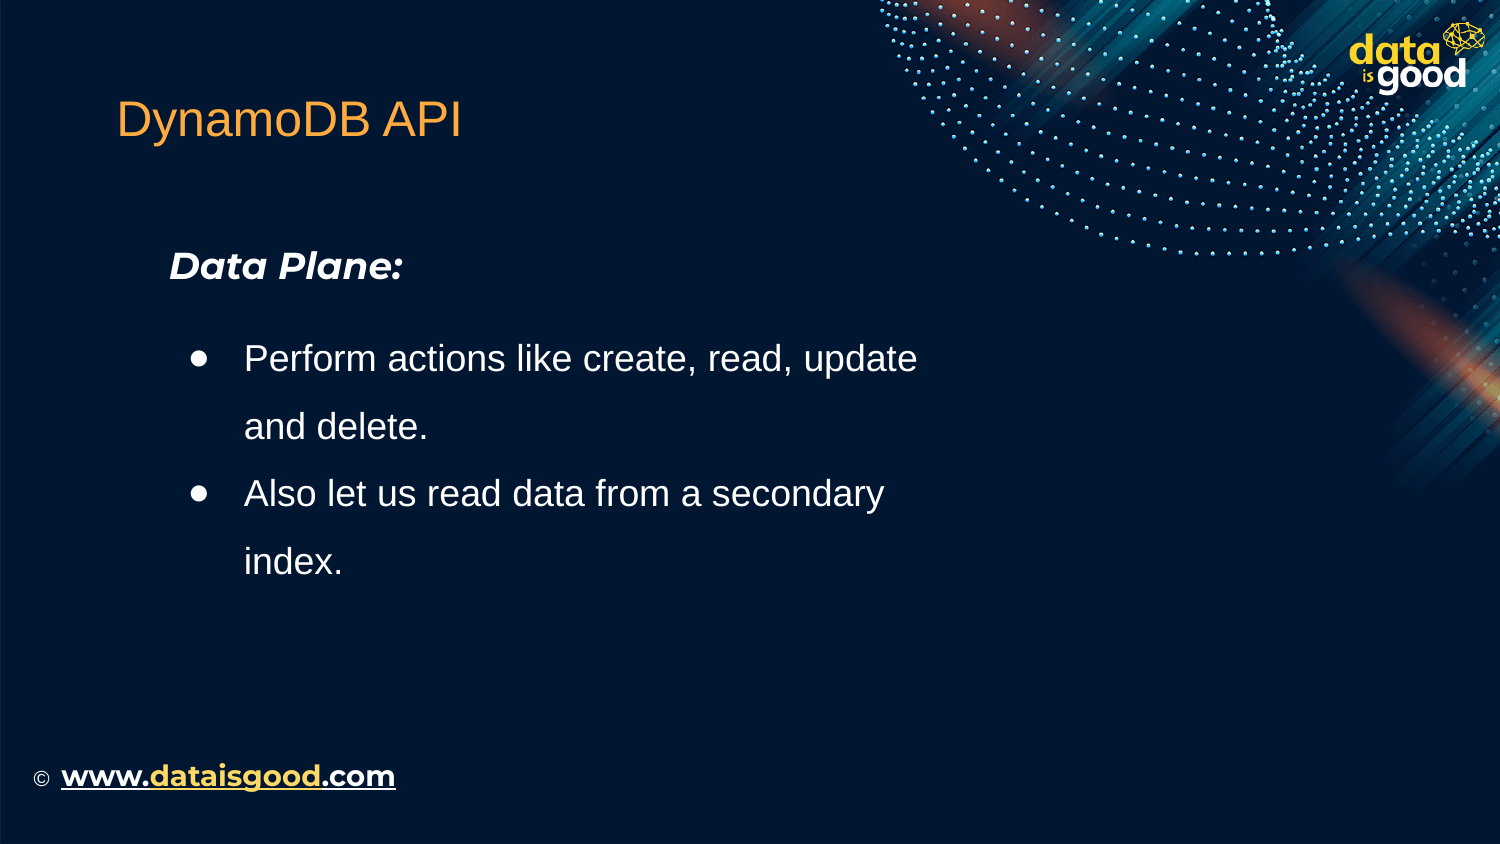

# DynamoDB API
Data Plane:
Perform actions like create, read, update and delete.
Also let us read data from a secondary index.